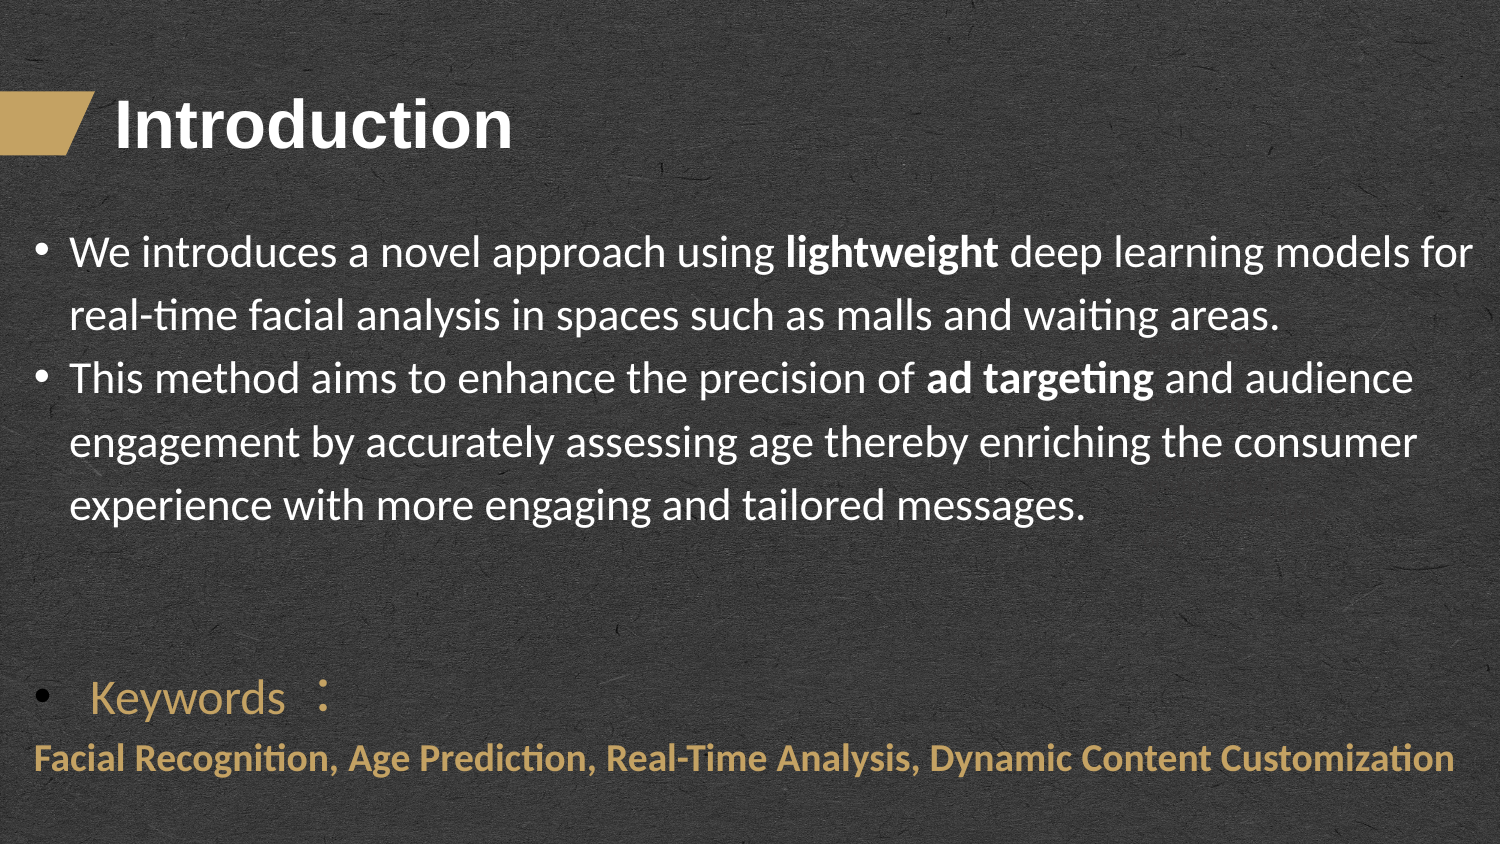

# Introduction
We introduces a novel approach using lightweight deep learning models for real-time facial analysis in spaces such as malls and waiting areas.
This method aims to enhance the precision of ad targeting and audience engagement by accurately assessing age thereby enriching the consumer experience with more engaging and tailored messages.

Keywords：
Facial Recognition, Age Prediction, Real-Time Analysis, Dynamic Content Customization
Vestibulum ante ipsum primis inVestibulum ante ipsum primis in faucibus orciestibulum ante ipsum primis in faucibus orcaucibus orci